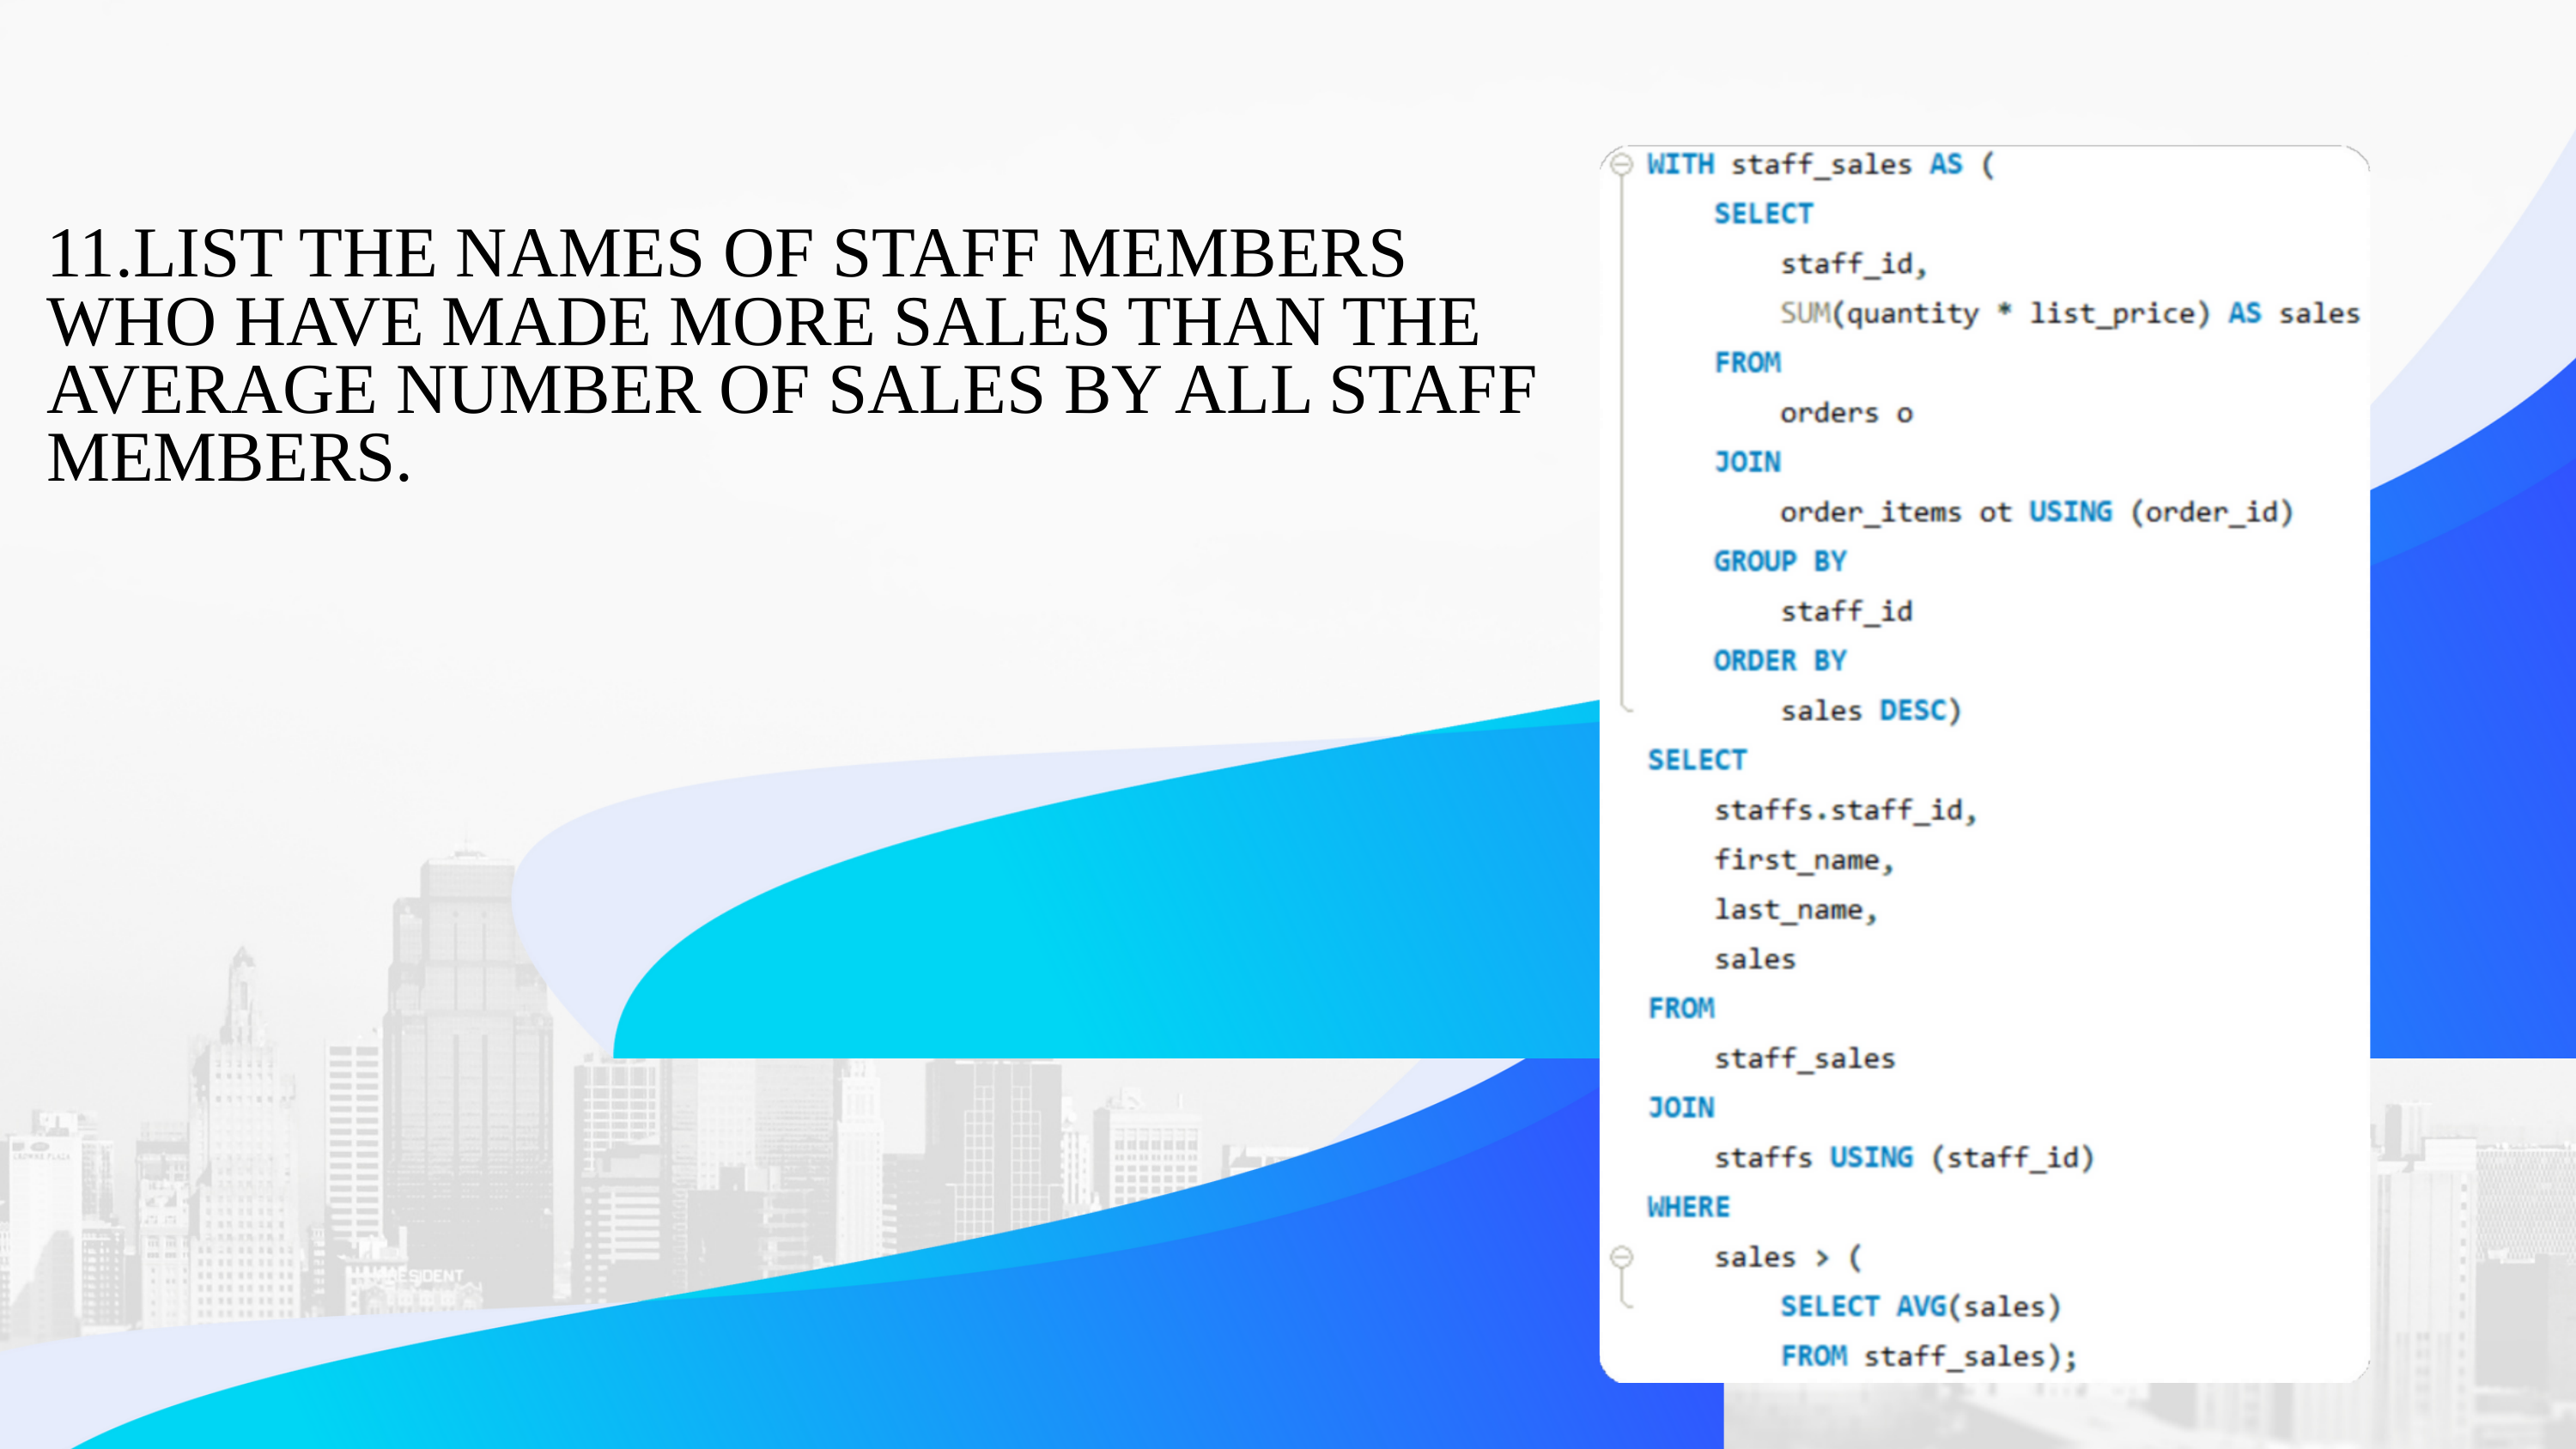

11.LIST THE NAMES OF STAFF MEMBERS WHO HAVE MADE MORE SALES THAN THE AVERAGE NUMBER OF SALES BY ALL STAFF MEMBERS.